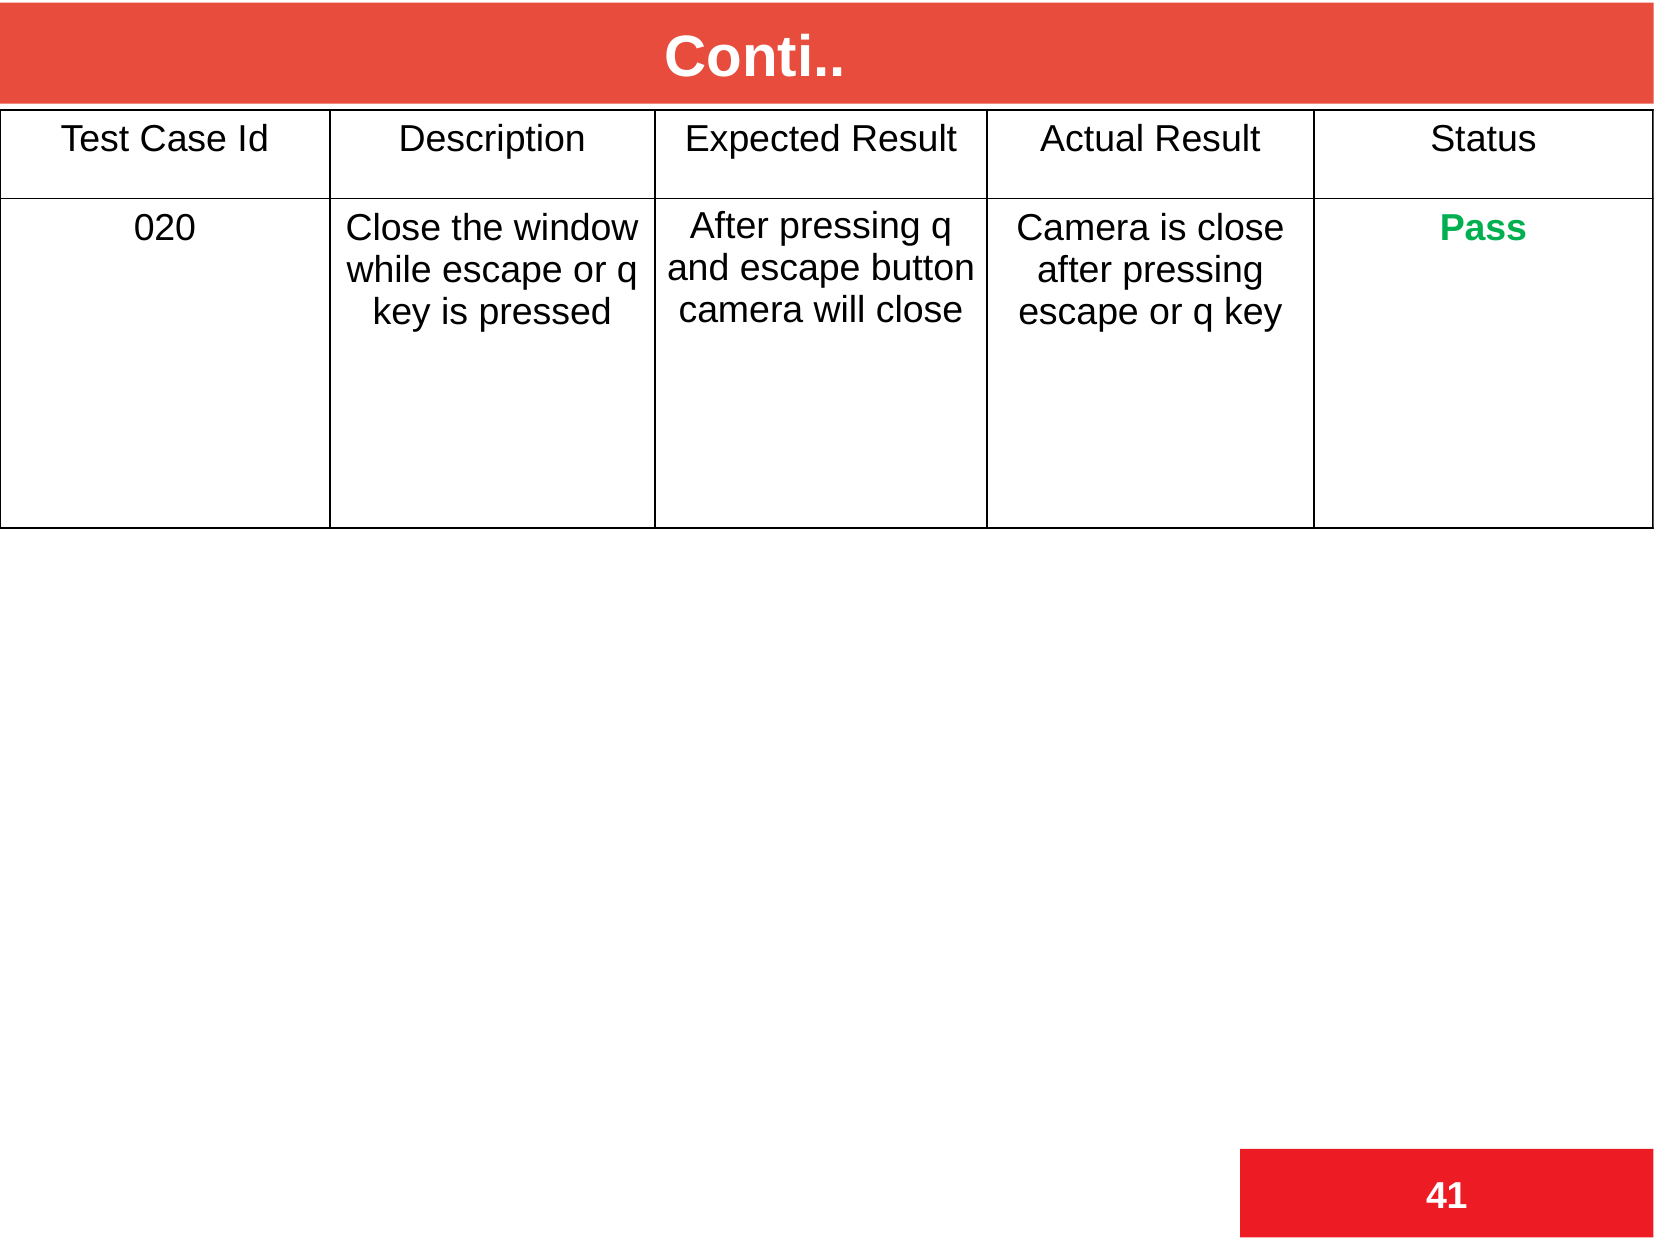

Conti..
Code for training model
| Test Case Id | Description | Expected Result | Actual Result | Status |
| --- | --- | --- | --- | --- |
| 020 | Close the window while escape or q key is pressed | After pressing q and escape button camera will close | Camera is close after pressing escape or q key | Pass |

41